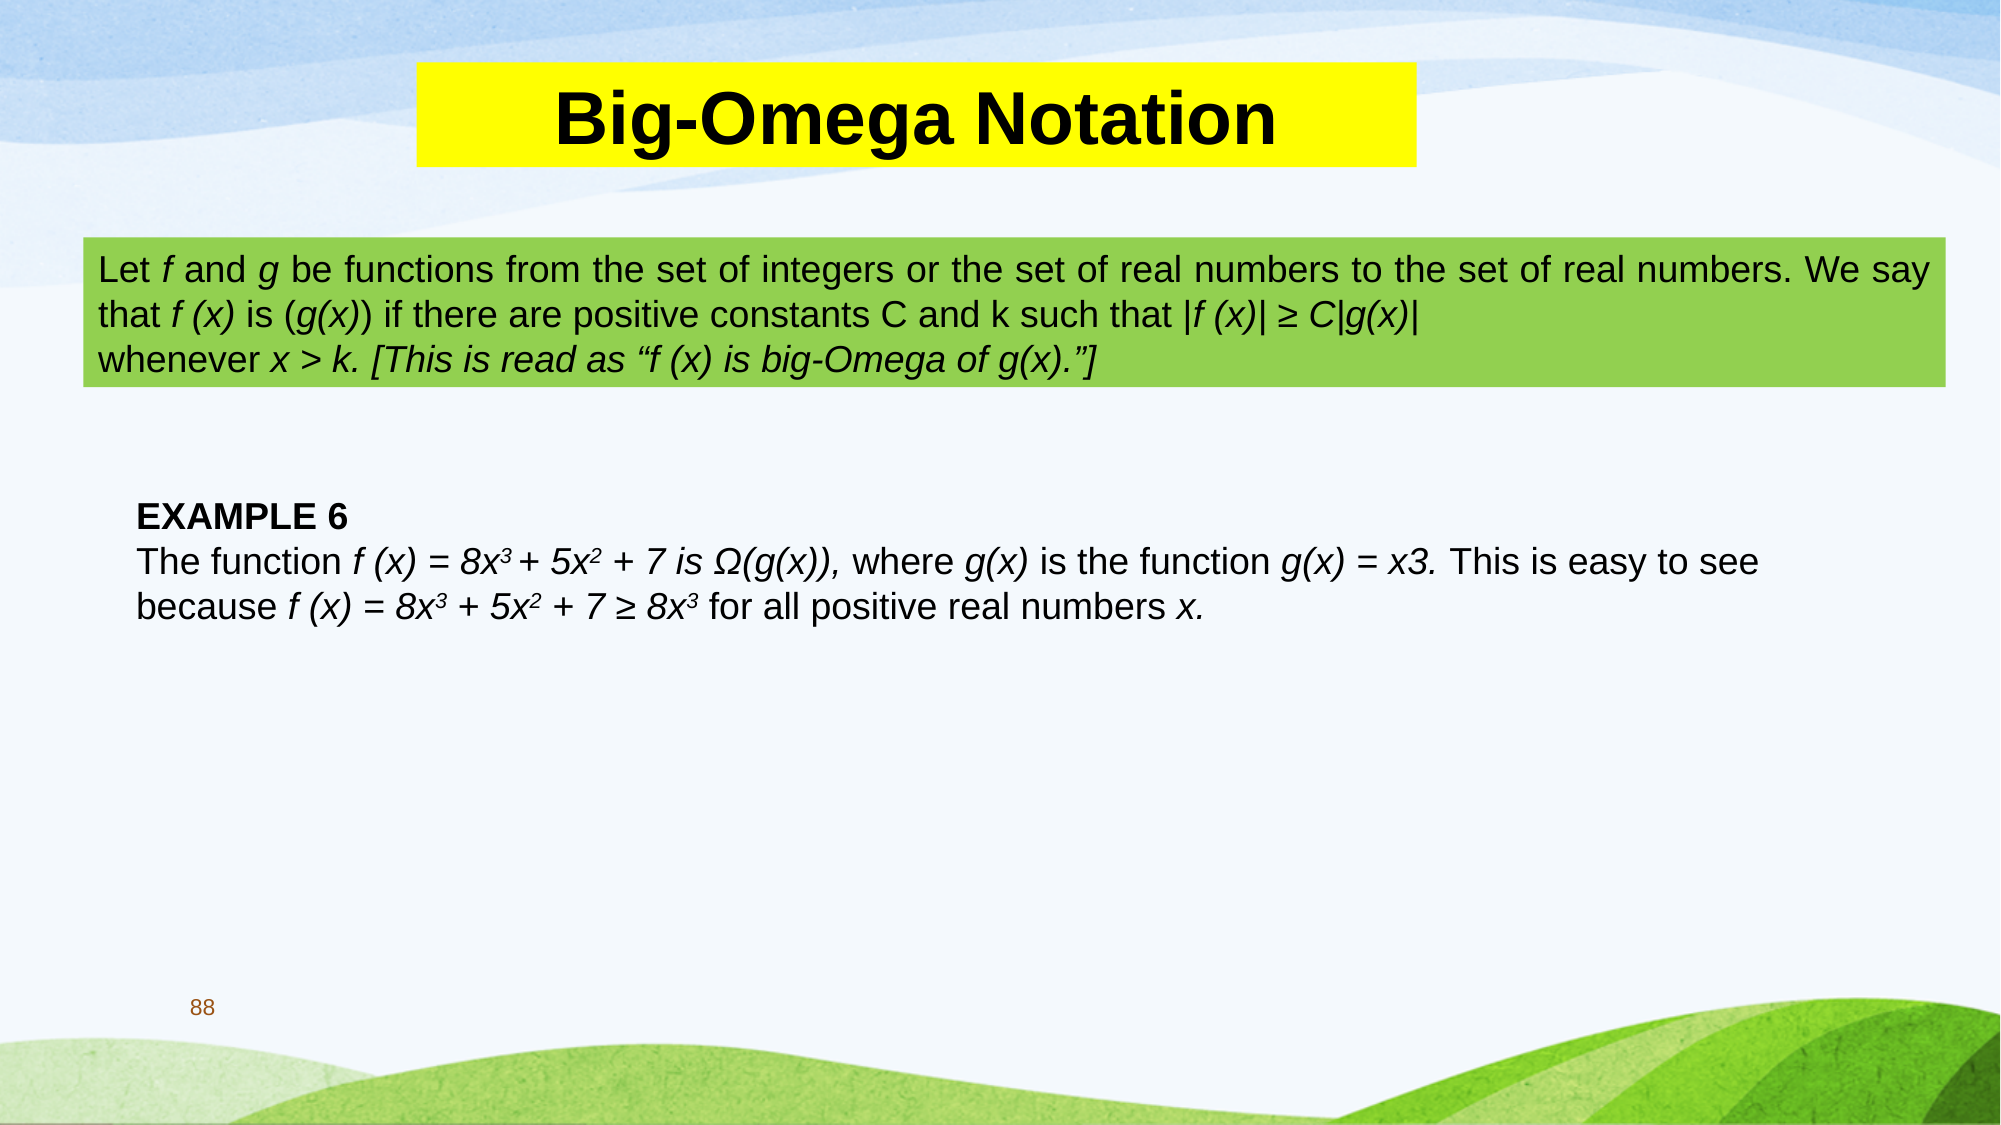

Big-Omega Notation
Let f and g be functions from the set of integers or the set of real numbers to the set of real numbers. We say that f (x) is (g(x)) if there are positive constants C and k such that |f (x)| ≥ C|g(x)|
whenever x > k. [This is read as “f (x) is big-Omega of g(x).”]
EXAMPLE 6
The function f (x) = 8x3 + 5x2 + 7 is Ω(g(x)), where g(x) is the function g(x) = x3. This is easy to see because f (x) = 8x3 + 5x2 + 7 ≥ 8x3 for all positive real numbers x.
88